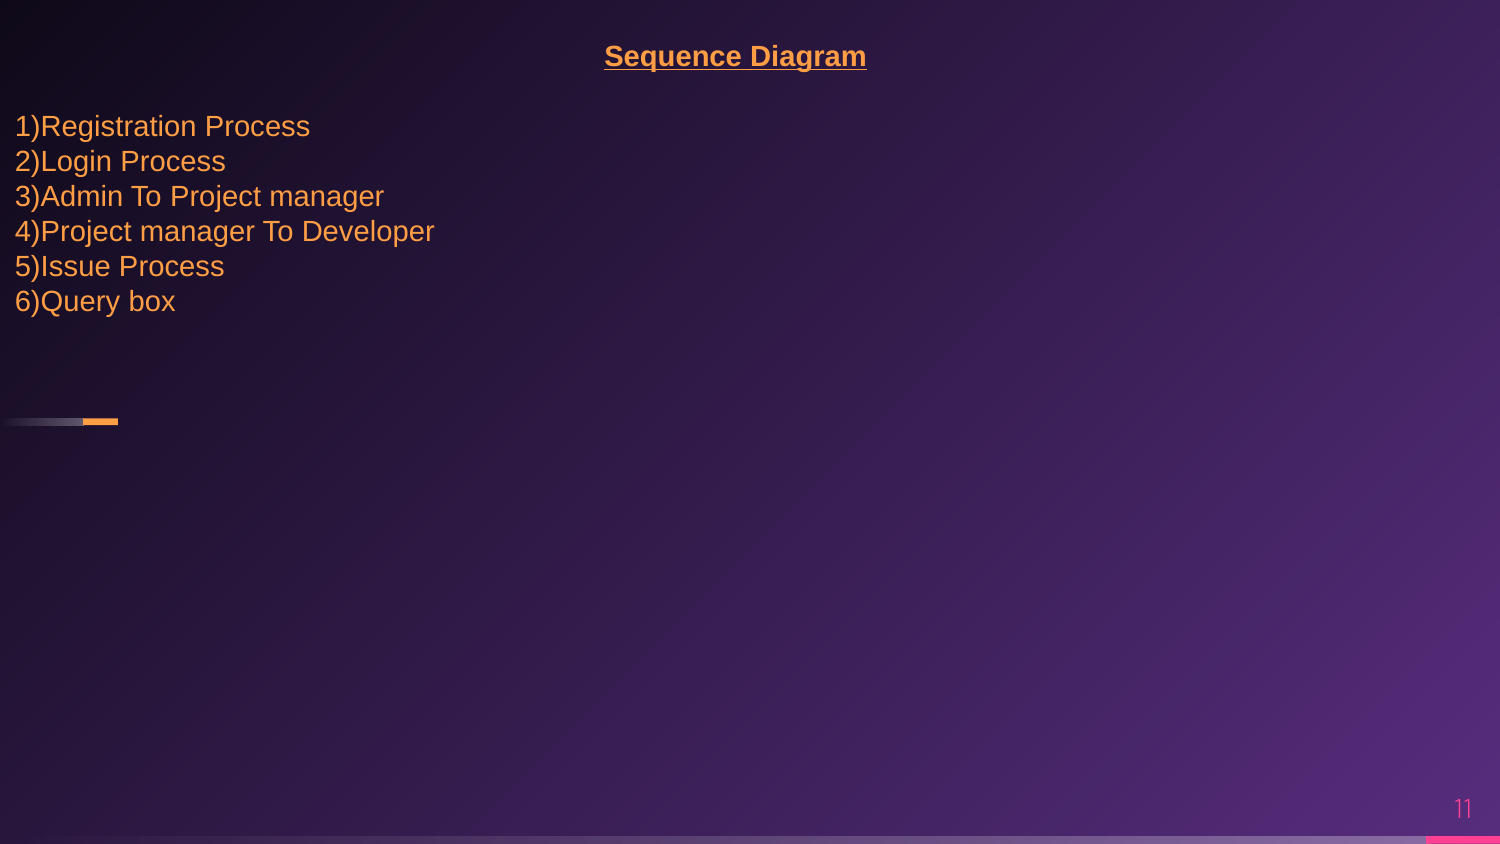

Sequence Diagram

1)Registration Process
2)Login Process
3)Admin To Project manager
4)Project manager To Developer
5)Issue Process
6)Query box

11